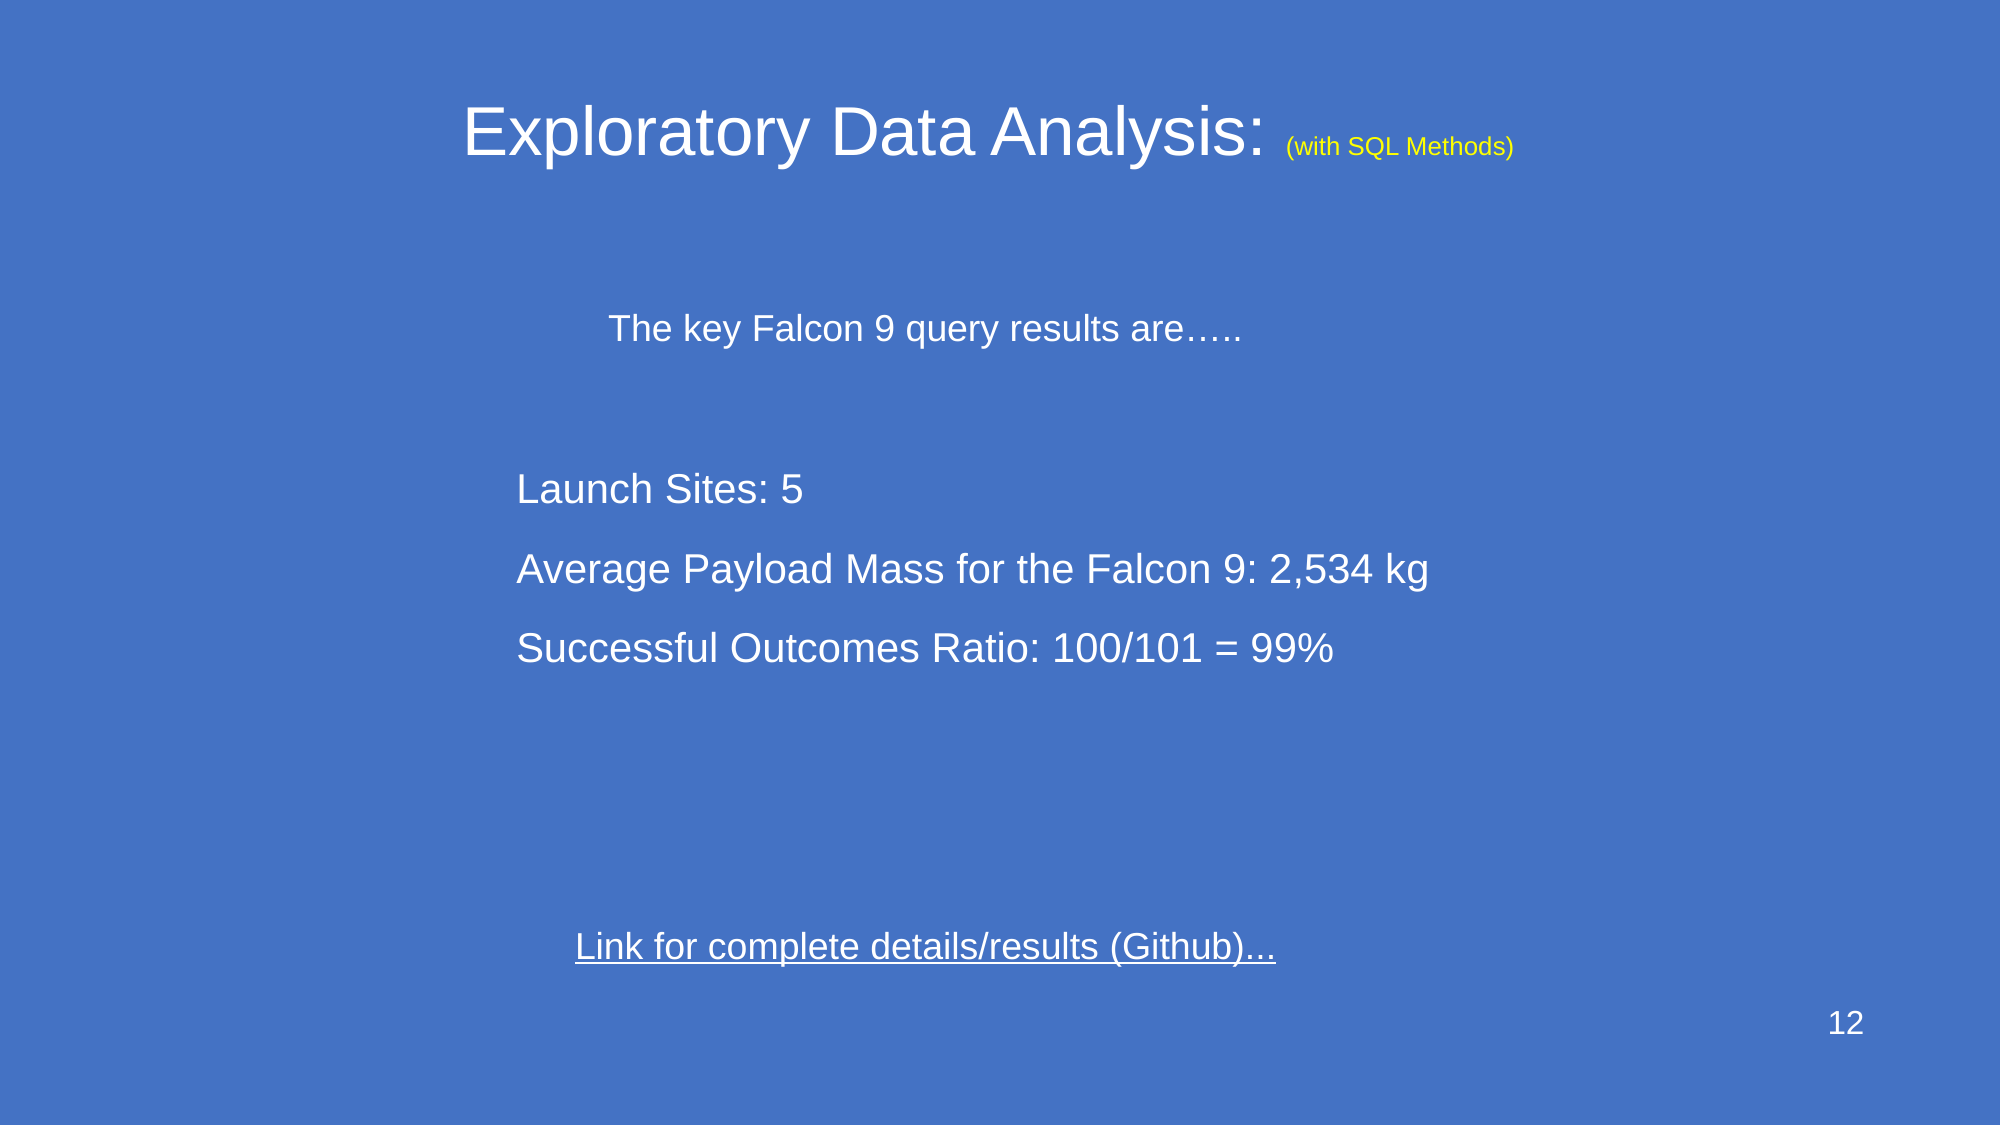

Exploratory Data Analysis: (with SQL Methods)
The key Falcon 9 query results are…..

Launch Sites: 5
Average Payload Mass for the Falcon 9: 2,534 kg
Successful Outcomes Ratio: 100/101 = 99%

Link for complete details/results (Github)...

12